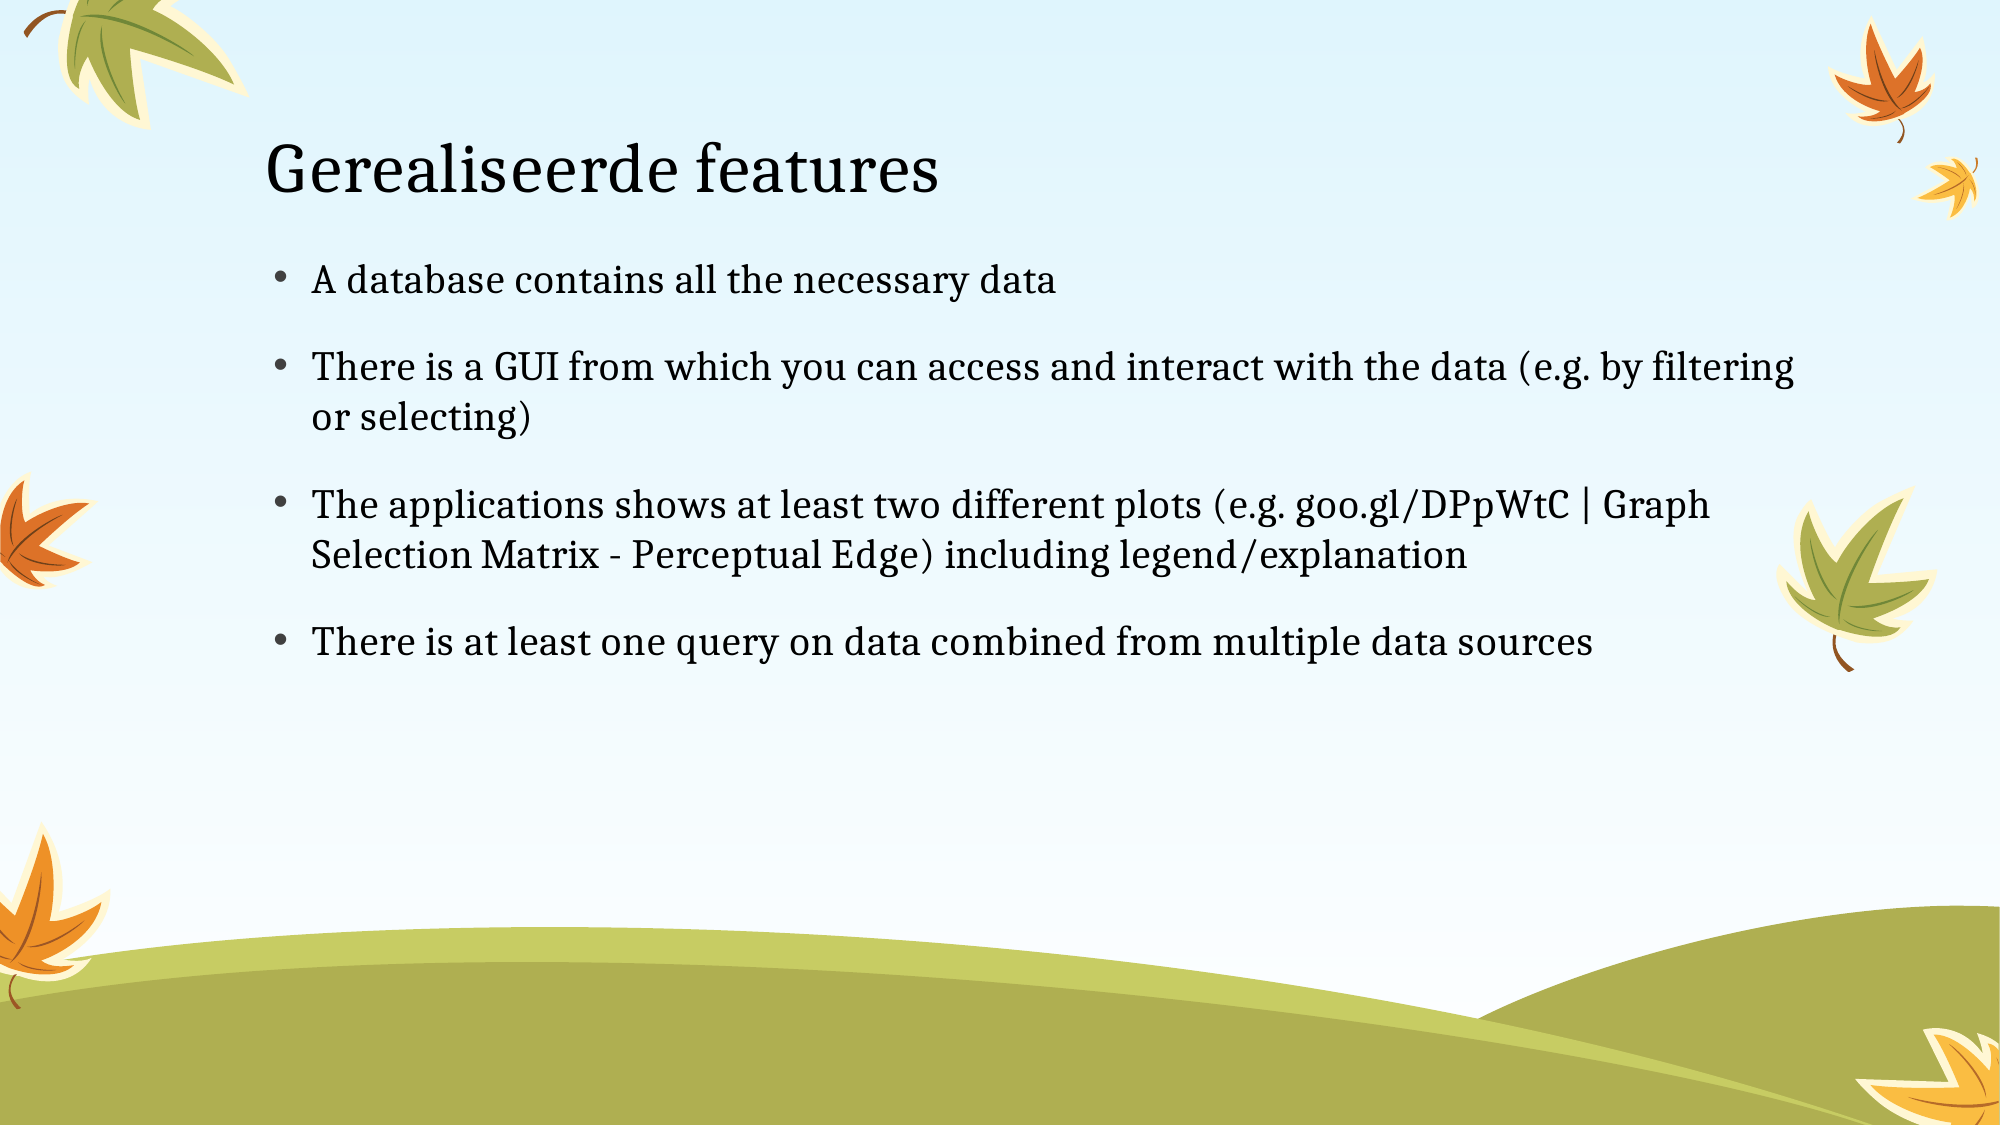

# Gerealiseerde features
A database contains all the necessary data
There is a GUI from which you can access and interact with the data (e.g. by filtering or selecting)
The applications shows at least two different plots (e.g. goo.gl/DPpWtC | Graph Selection Matrix - Perceptual Edge) including legend/explanation
There is at least one query on data combined from multiple data sources